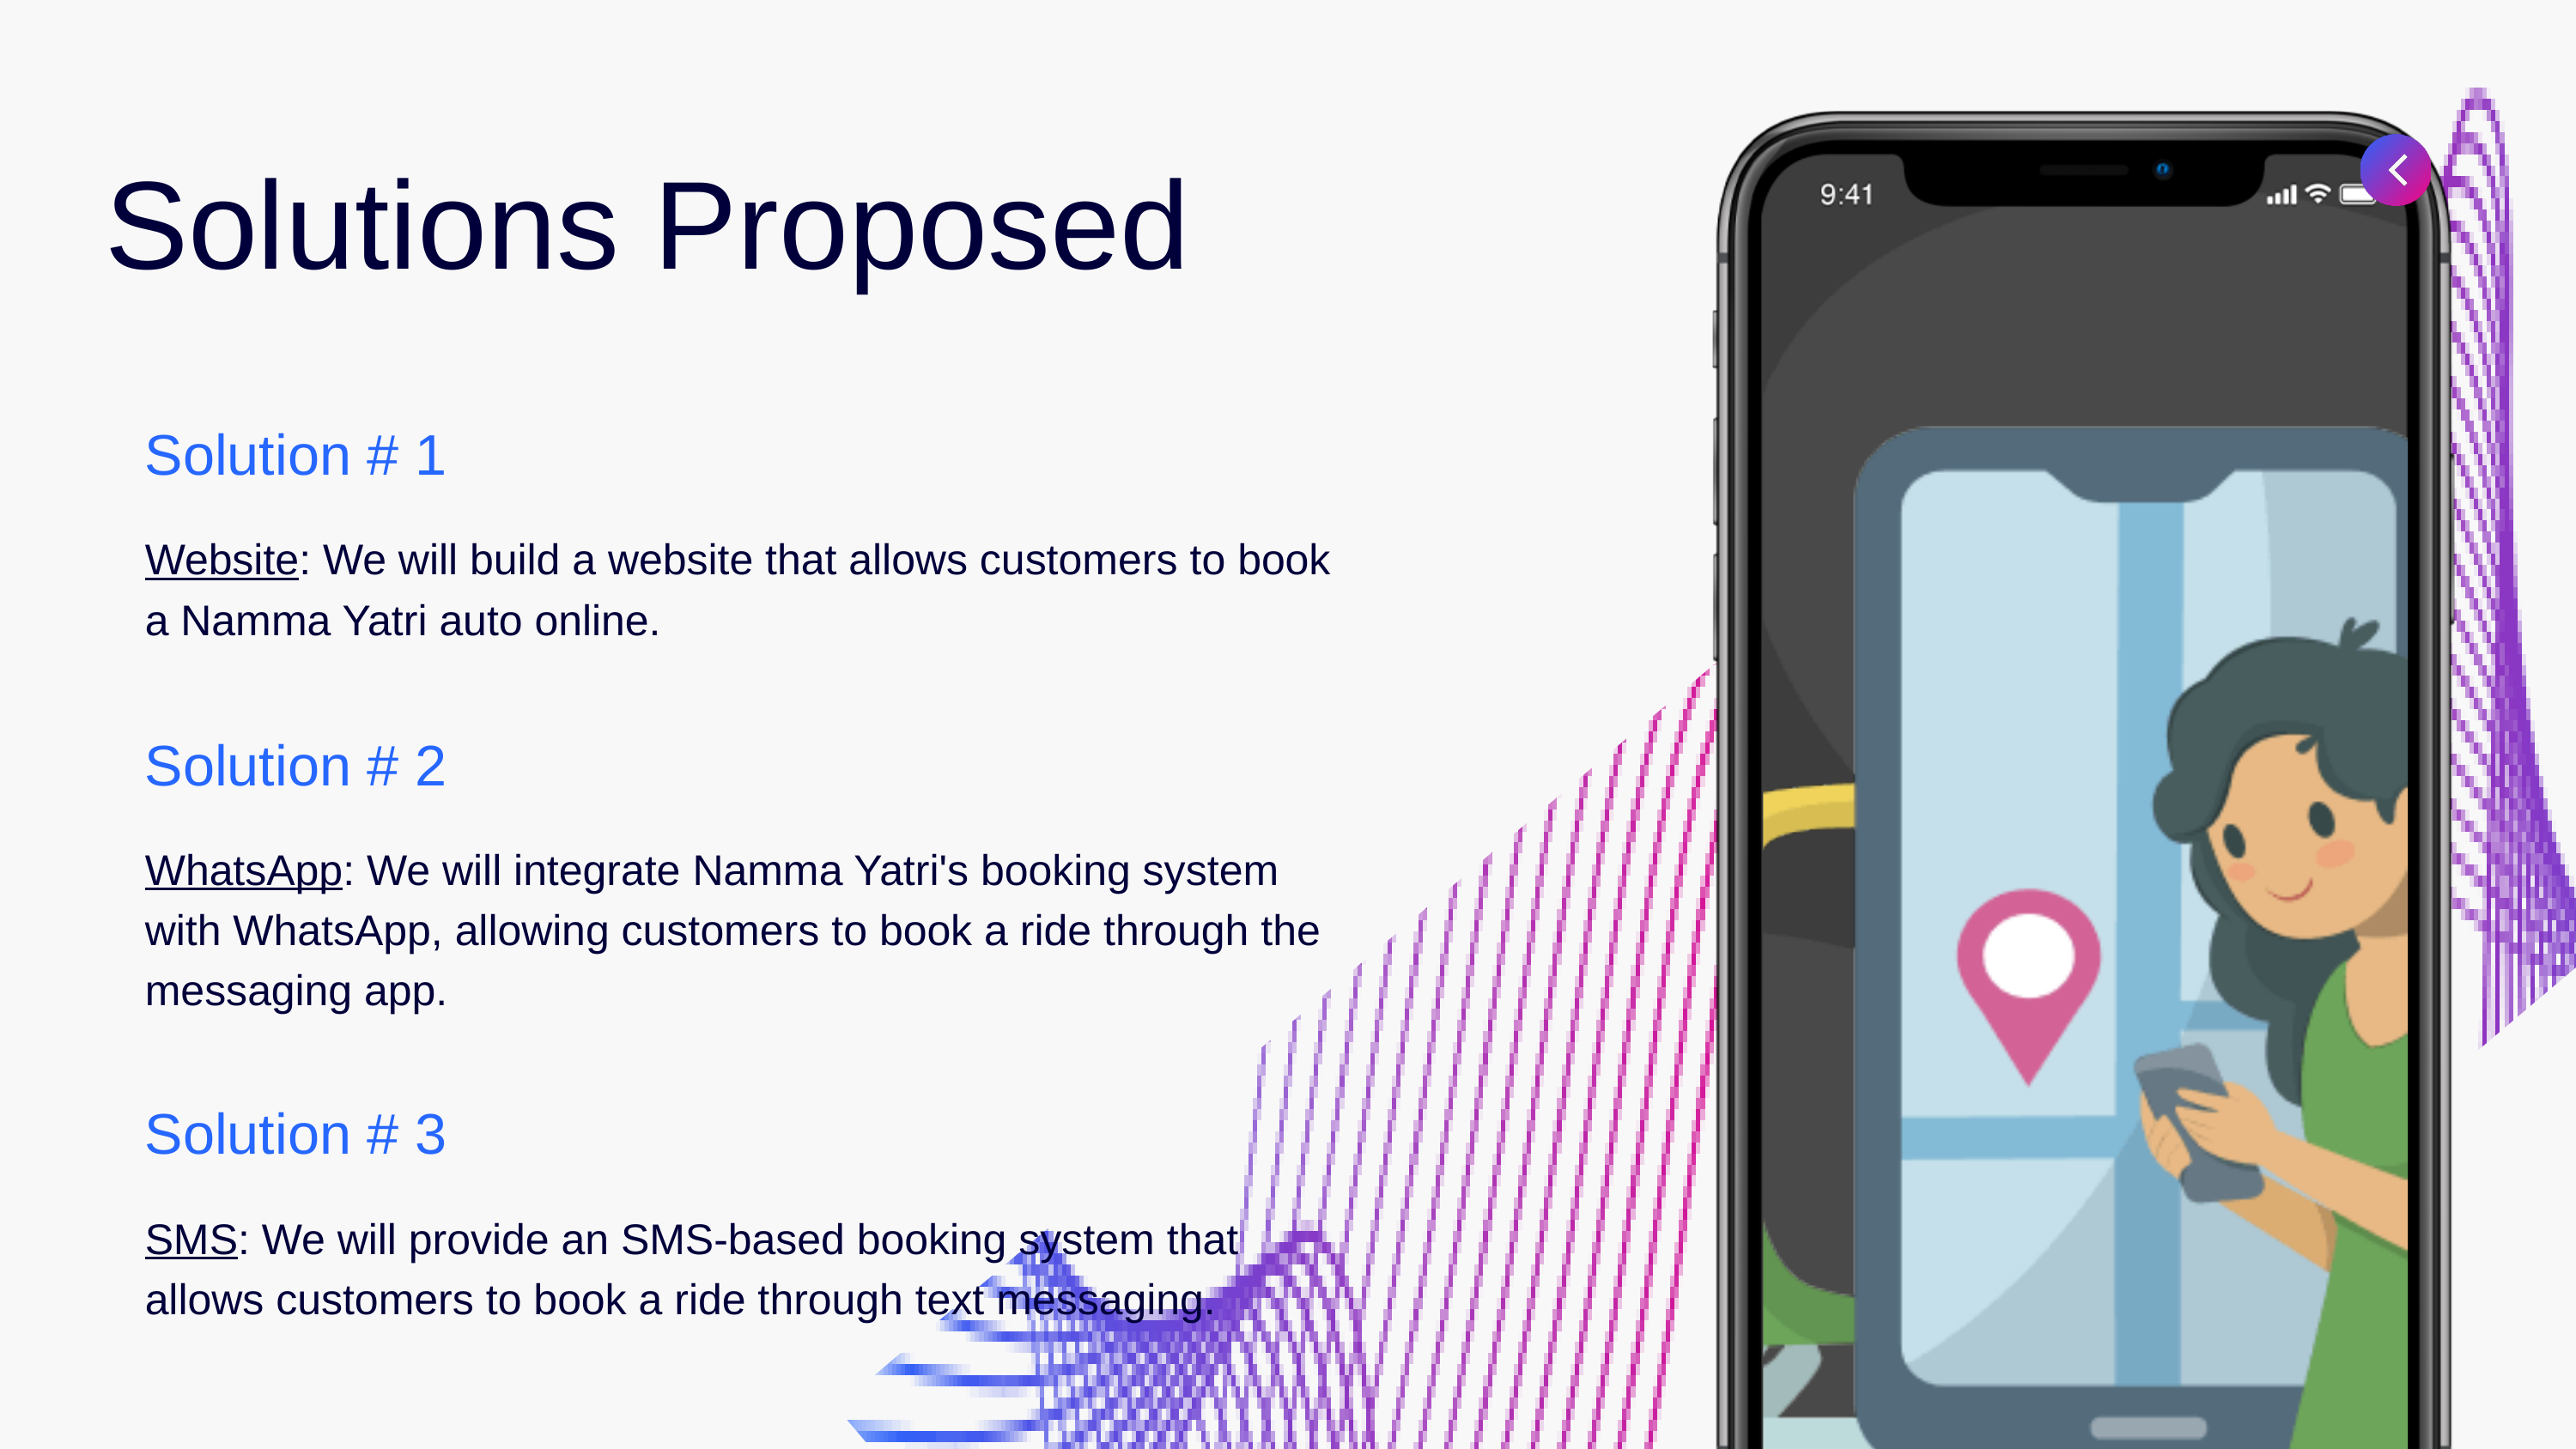

Solutions Proposed
Solution # 1
Website: We will build a website that allows customers to book a Namma Yatri auto online.
Solution # 2
WhatsApp: We will integrate Namma Yatri's booking system with WhatsApp, allowing customers to book a ride through the messaging app.
Solution # 3
SMS: We will provide an SMS-based booking system that allows customers to book a ride through text messaging.